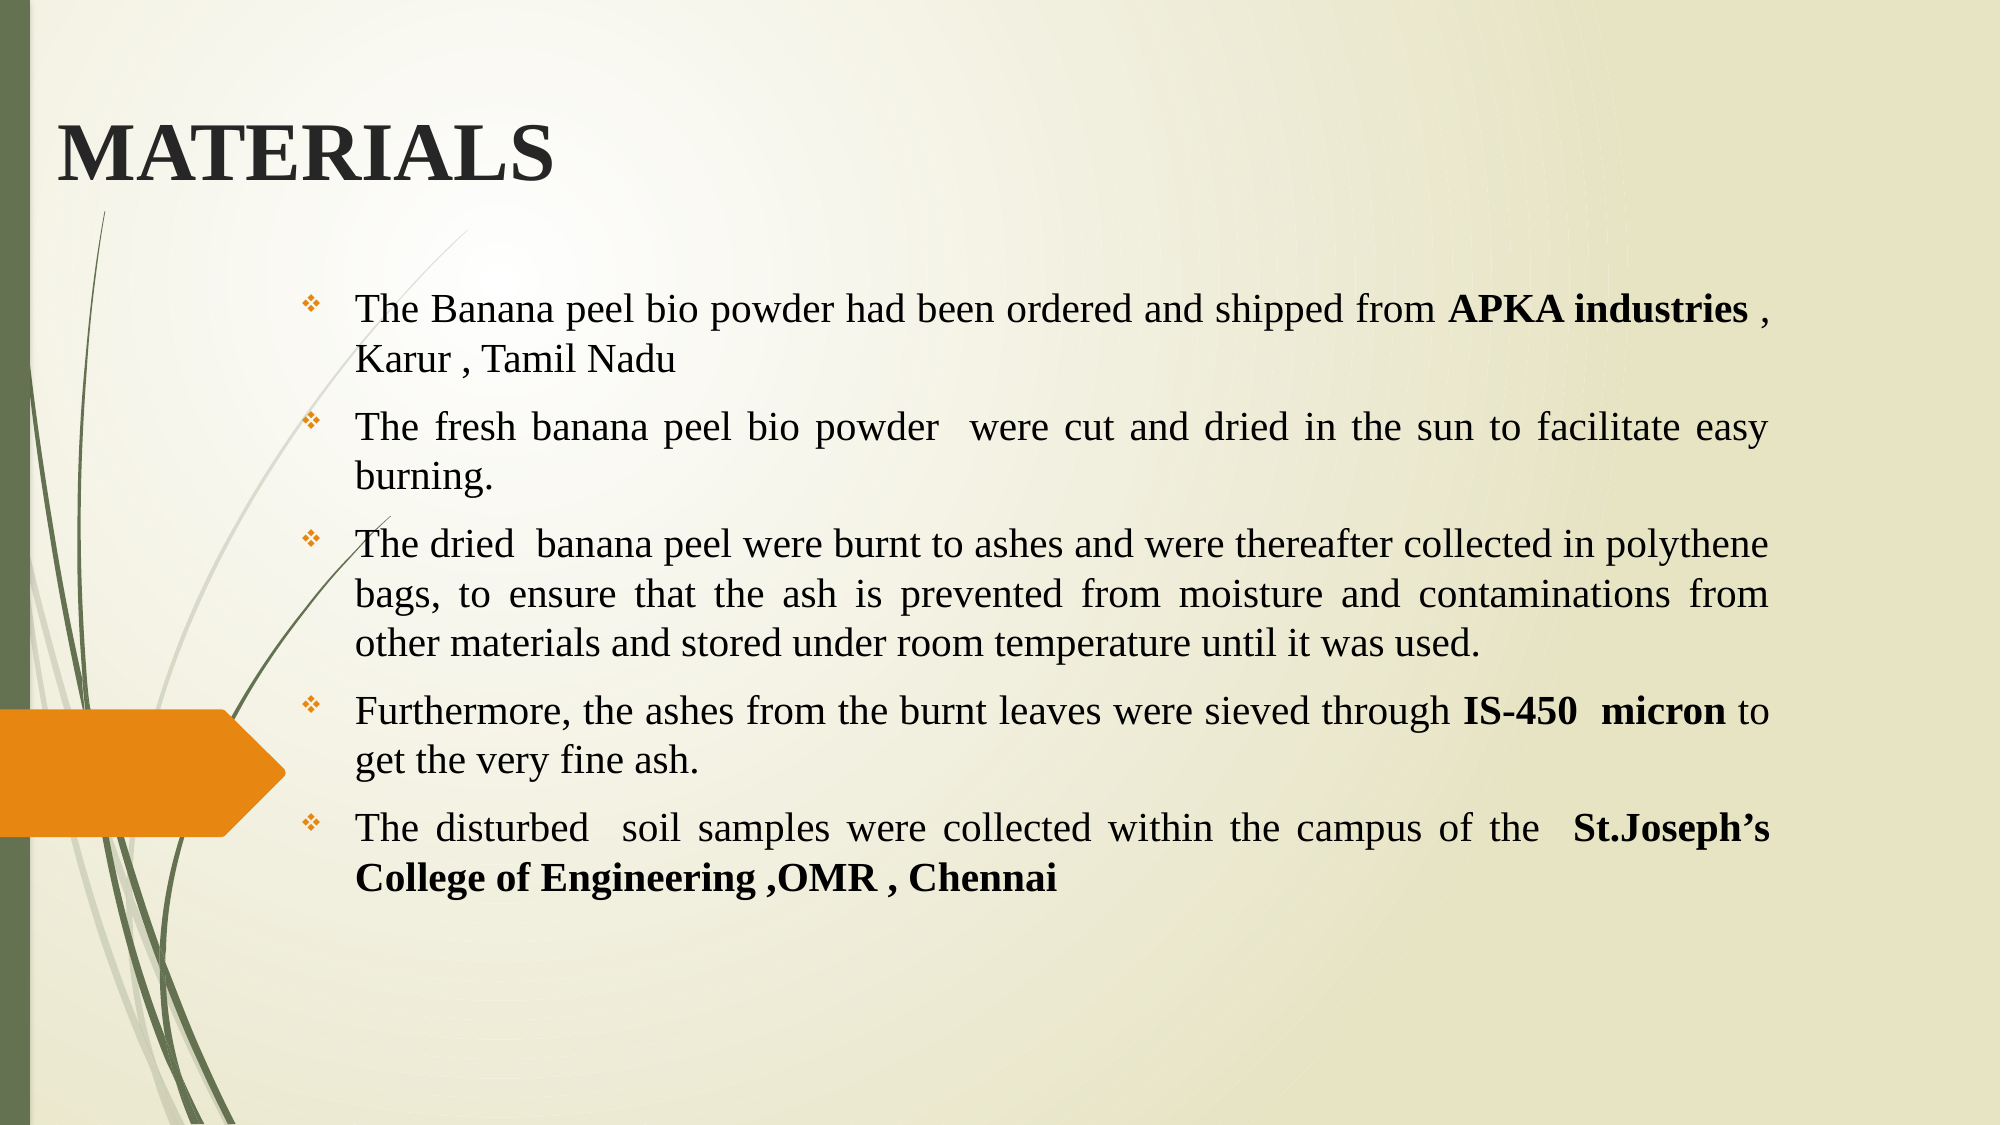

# MATERIALS
The Banana peel bio powder had been ordered and shipped from APKA industries , Karur , Tamil Nadu
The fresh banana peel bio powder  were cut and dried in the sun to facilitate easy burning.
The dried  banana peel were burnt to ashes and were thereafter collected in polythene bags, to ensure that the ash is prevented from moisture and contaminations from other materials and stored under room temperature until it was used.
Furthermore, the ashes from the burnt leaves were sieved through IS-450  micron to get the very fine ash.
The disturbed  soil samples were collected within the campus of the  St.Joseph’s College of Engineering ,OMR , Chennai